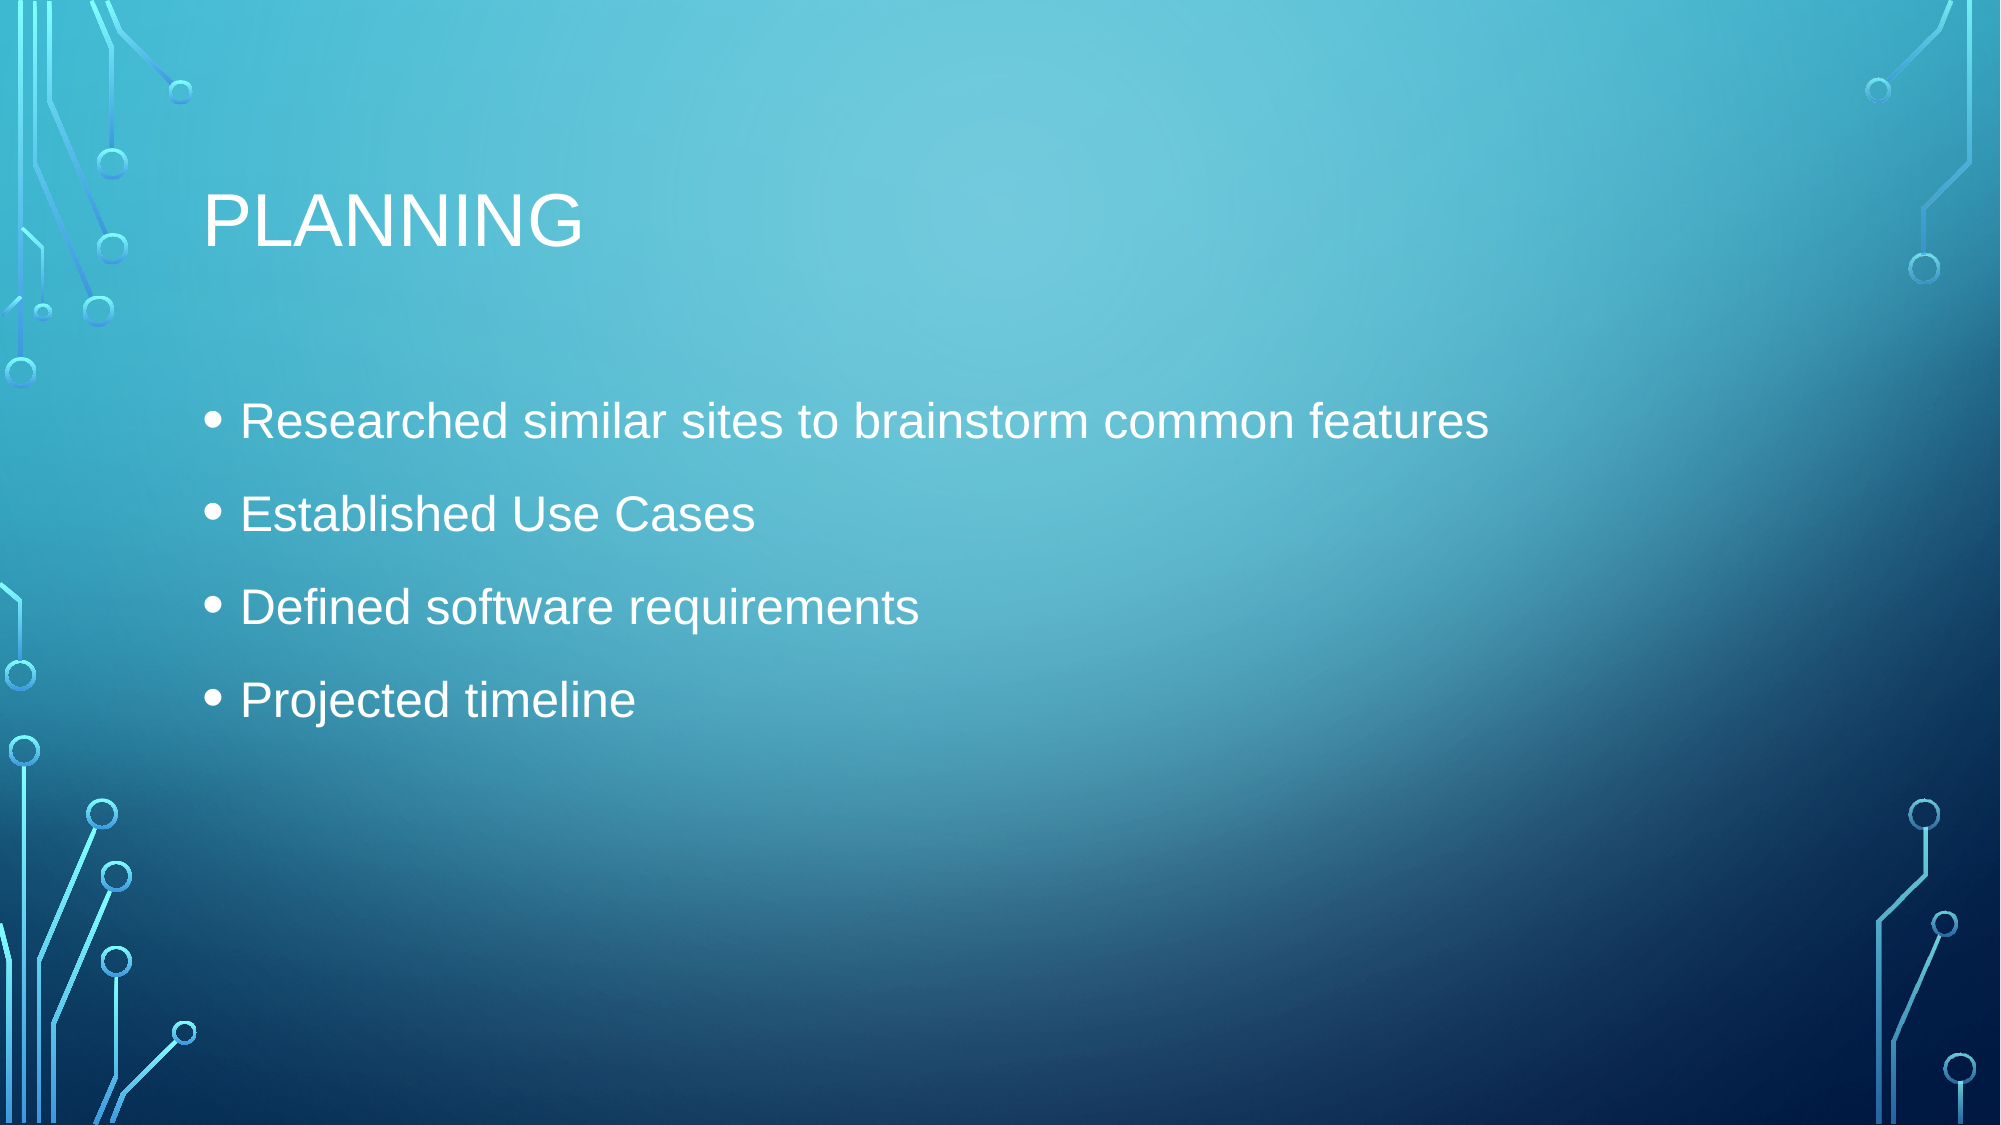

# Planning
Researched similar sites to brainstorm common features
Established Use Cases
Defined software requirements
Projected timeline